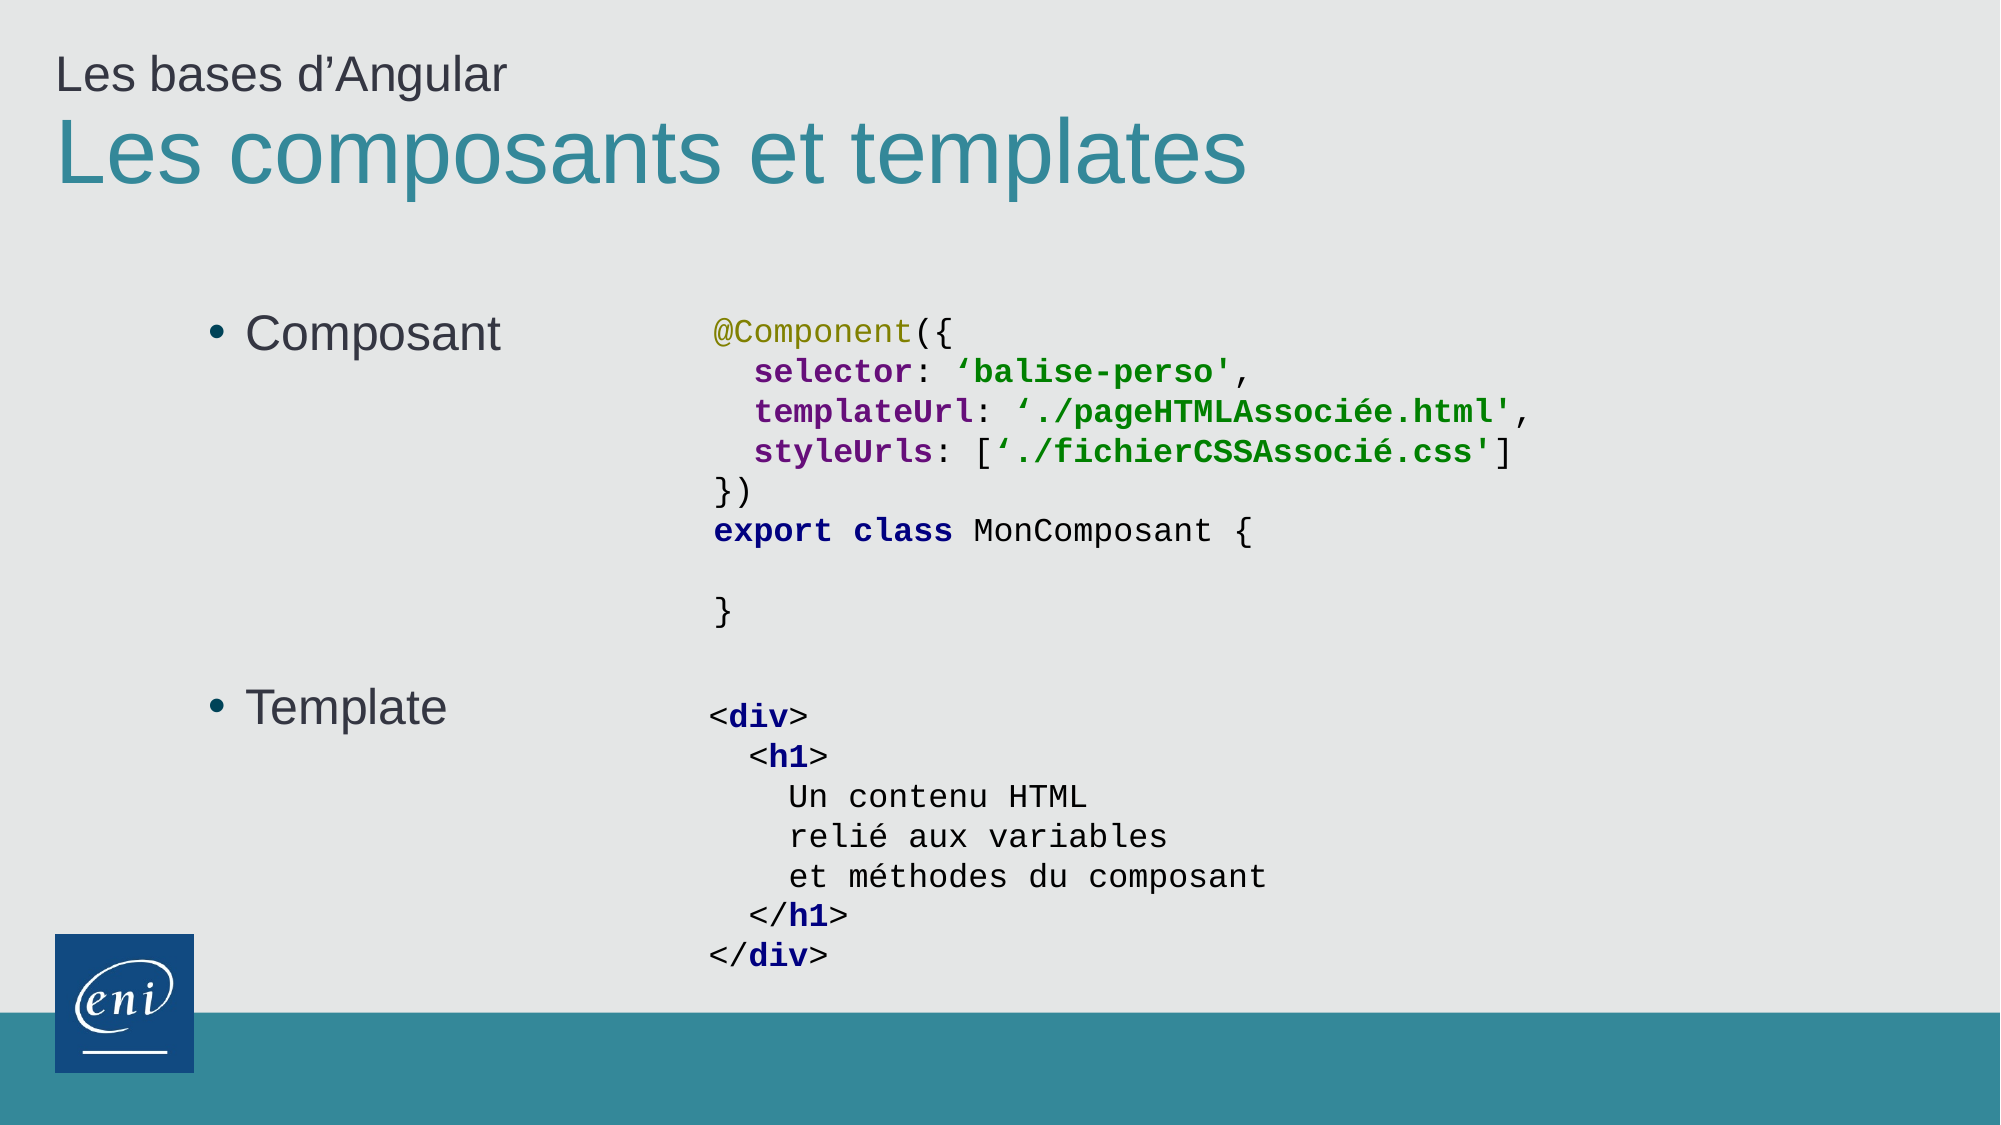

Les bases d’Angular
# Les composants et templates
Composant

Template

@Component({
  selector: ‘balise-perso',
  templateUrl: ‘./pageHTMLAssociée.html',
  styleUrls: [‘./fichierCSSAssocié.css']
})
export class MonComposant {
}
<div>
  <h1>
    Un contenu HTML
    relié aux variables
    et méthodes du composant
  </h1>
</div>